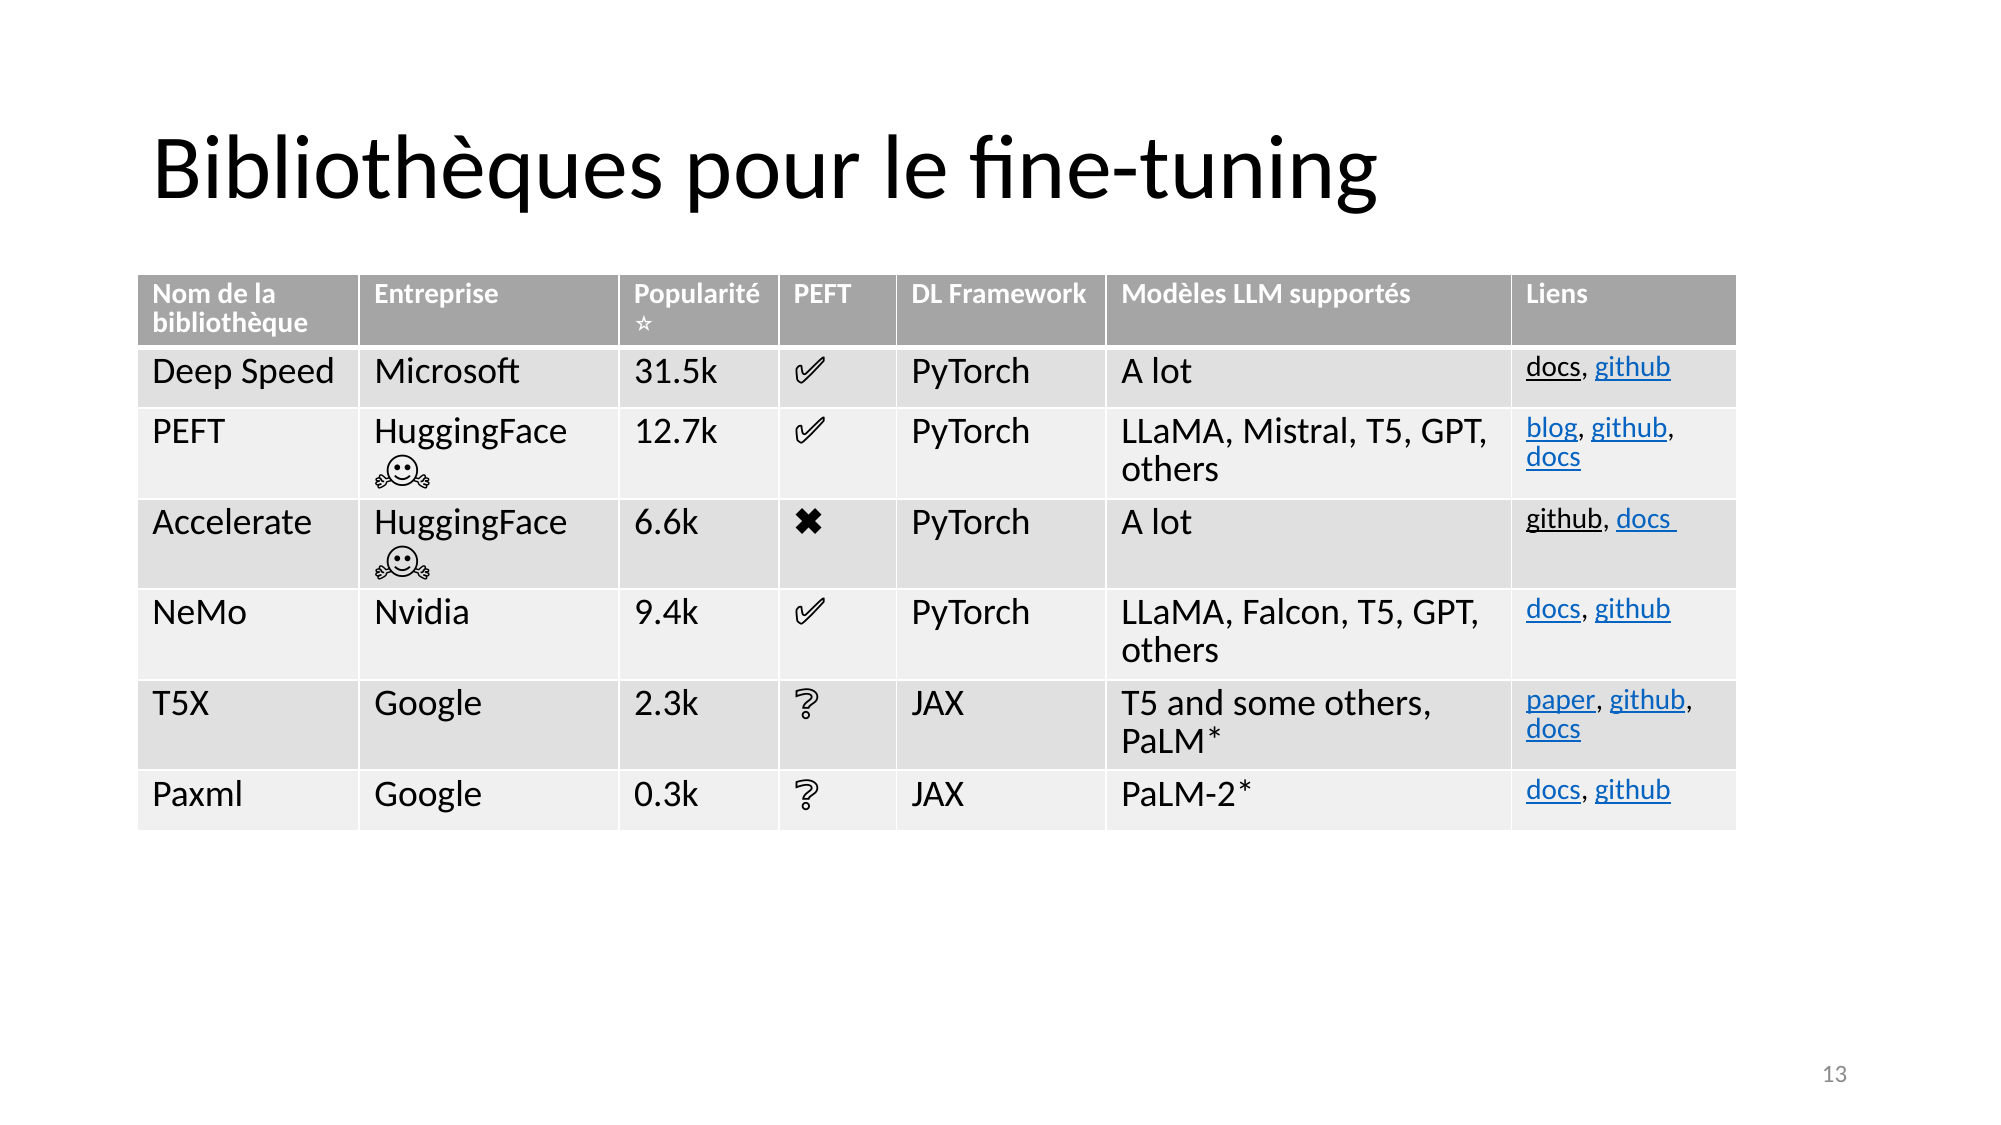

# Bibliothèques pour le fine-tuning
| Nom de la bibliothèque | Entreprise | Popularité ⭐ | PEFT | DL Framework | Modèles LLM supportés | Liens |
| --- | --- | --- | --- | --- | --- | --- |
| Deep Speed | Microsoft | 31.5k | ✅ | PyTorch | A lot | docs, github |
| PEFT | HuggingFace🤗 | 12.7k | ✅ | PyTorch | LLaMA, Mistral, T5, GPT, others | blog, github, docs |
| Accelerate | HuggingFace🤗 | 6.6k | ✖️ | PyTorch | A lot | github, docs |
| NeMo | Nvidia | 9.4k | ✅ | PyTorch | LLaMA, Falcon, T5, GPT, others | docs, github |
| T5X | Google | 2.3k | ❔ | JAX | T5 and some others, PaLM\* | paper, github, docs |
| Paxml | Google | 0.3k | ❔ | JAX | PaLM-2\* | docs, github |
13